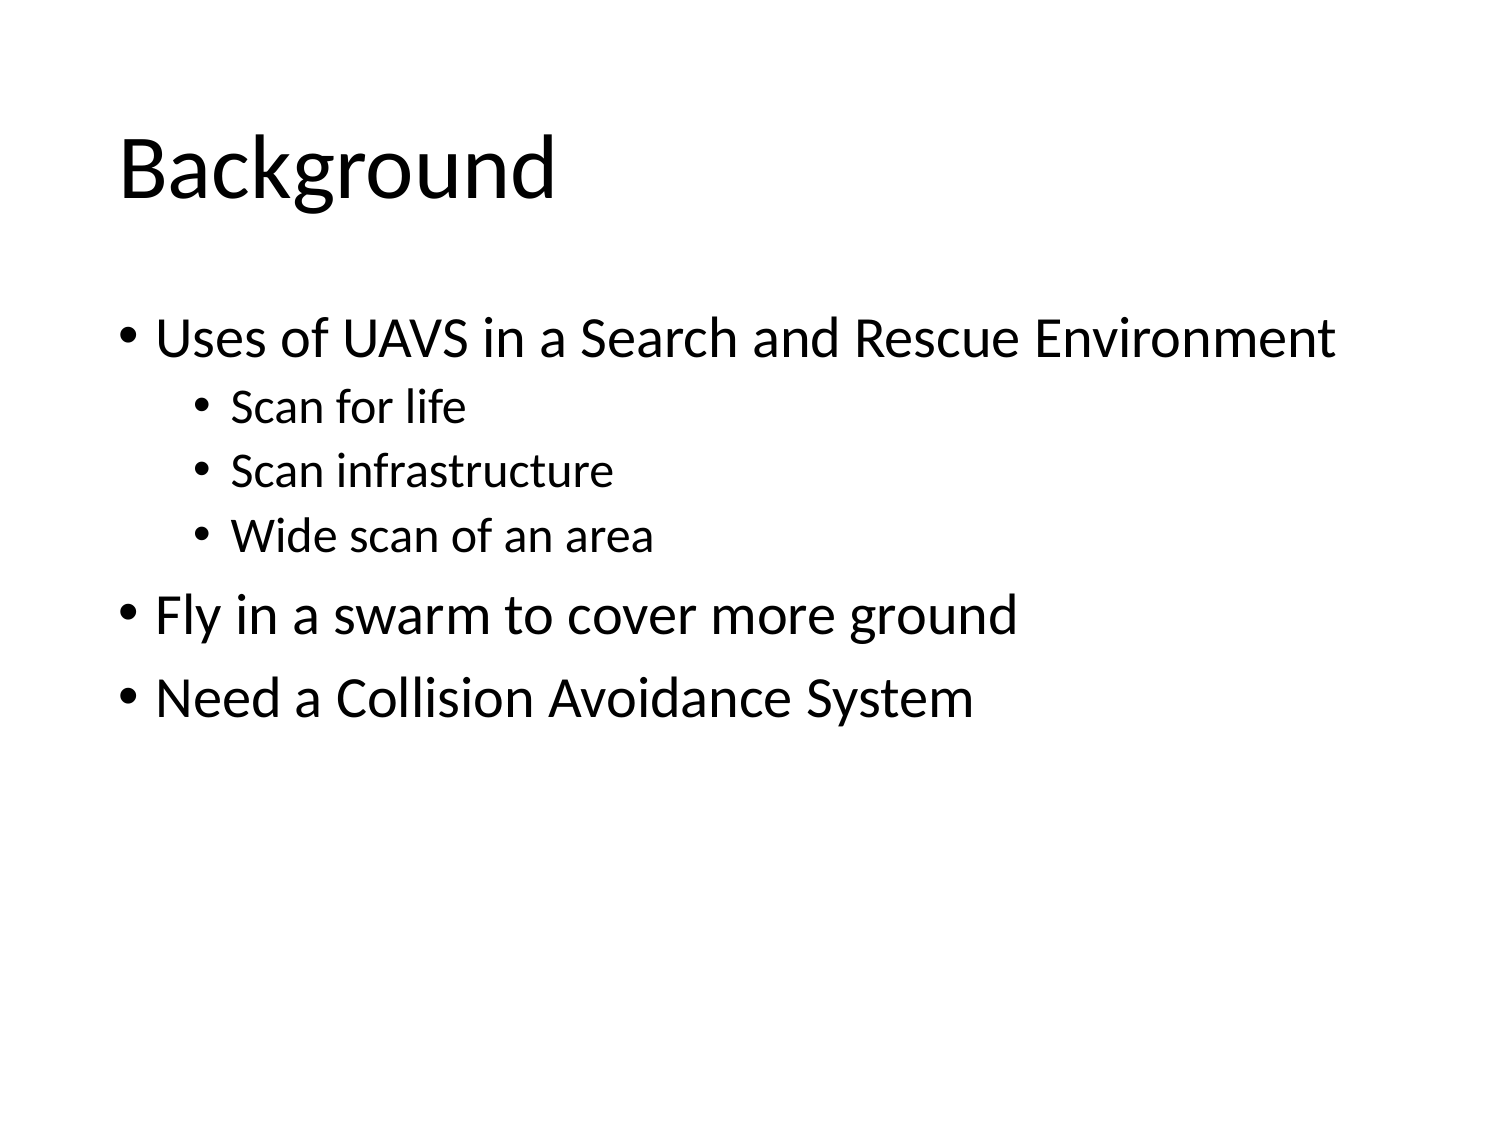

# Background
Uses of UAVS in a Search and Rescue Environment
Scan for life
Scan infrastructure
Wide scan of an area
Fly in a swarm to cover more ground
Need a Collision Avoidance System